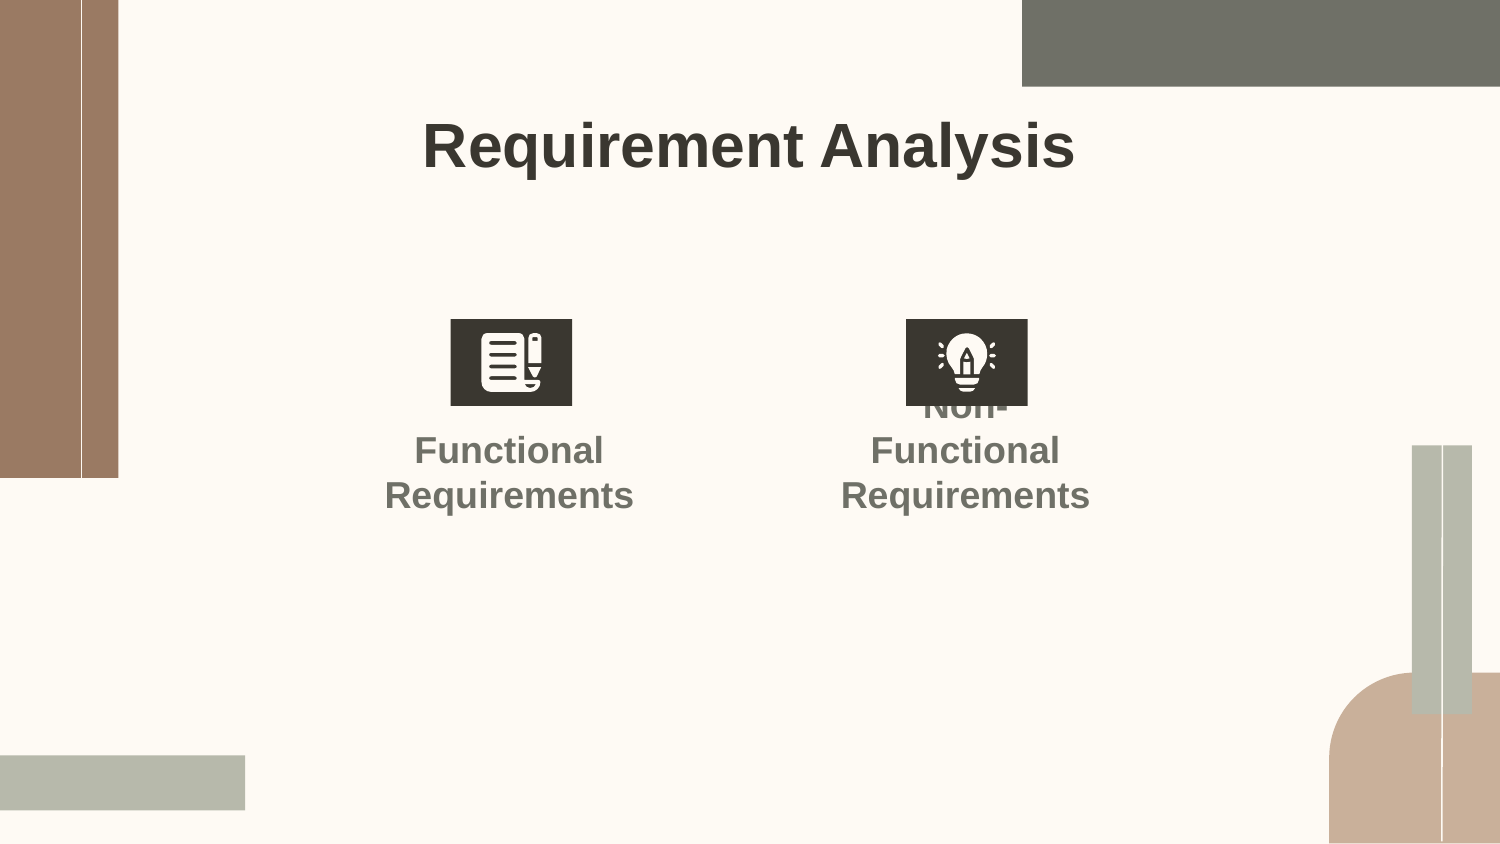

# Requirement Analysis

Functional Requirements
Non-Functional Requirements